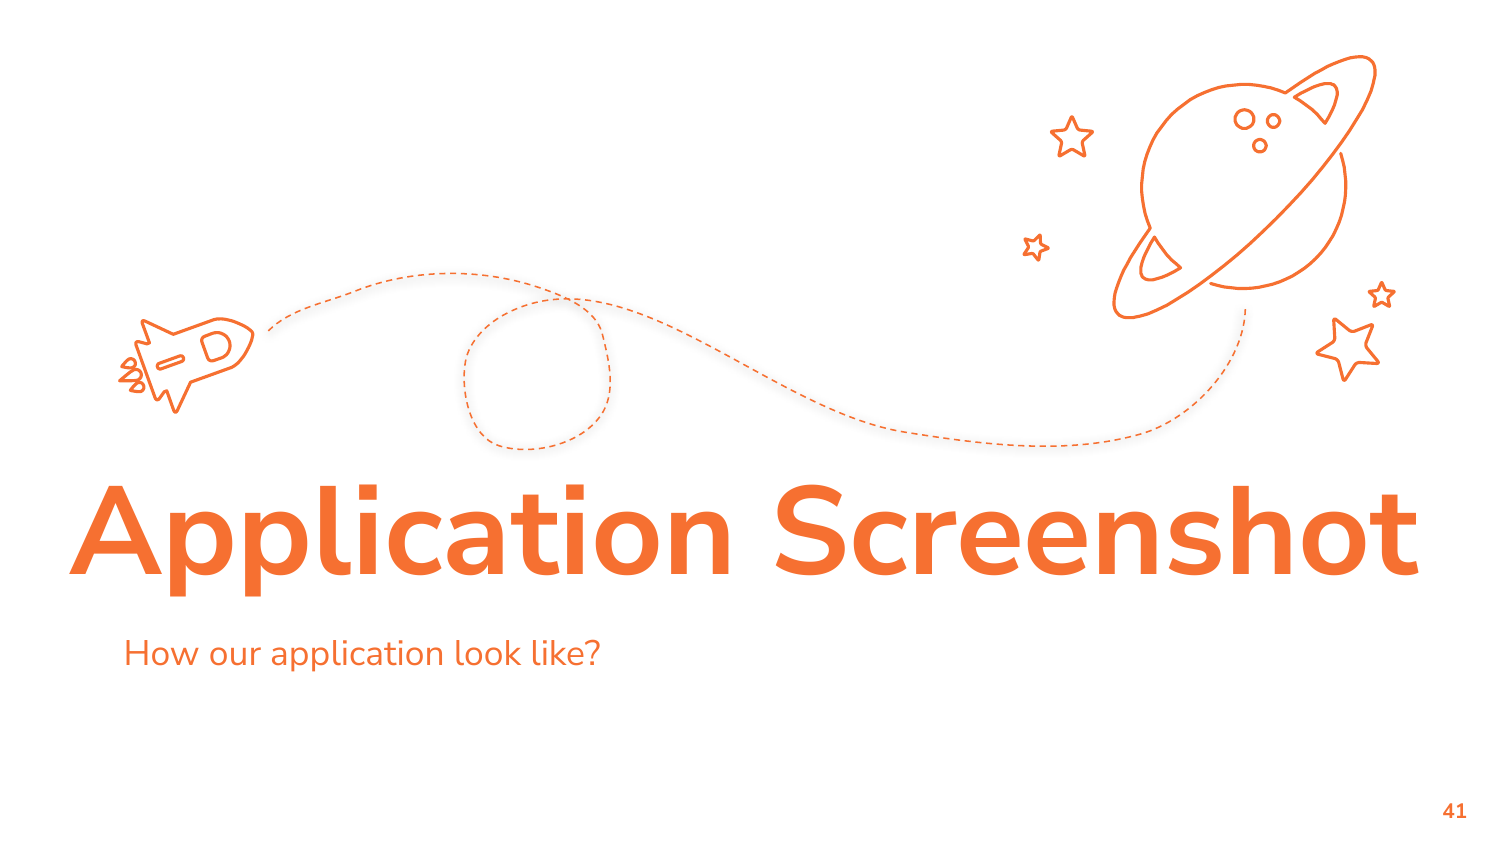

Application Screenshot
How our application look like?
41
41